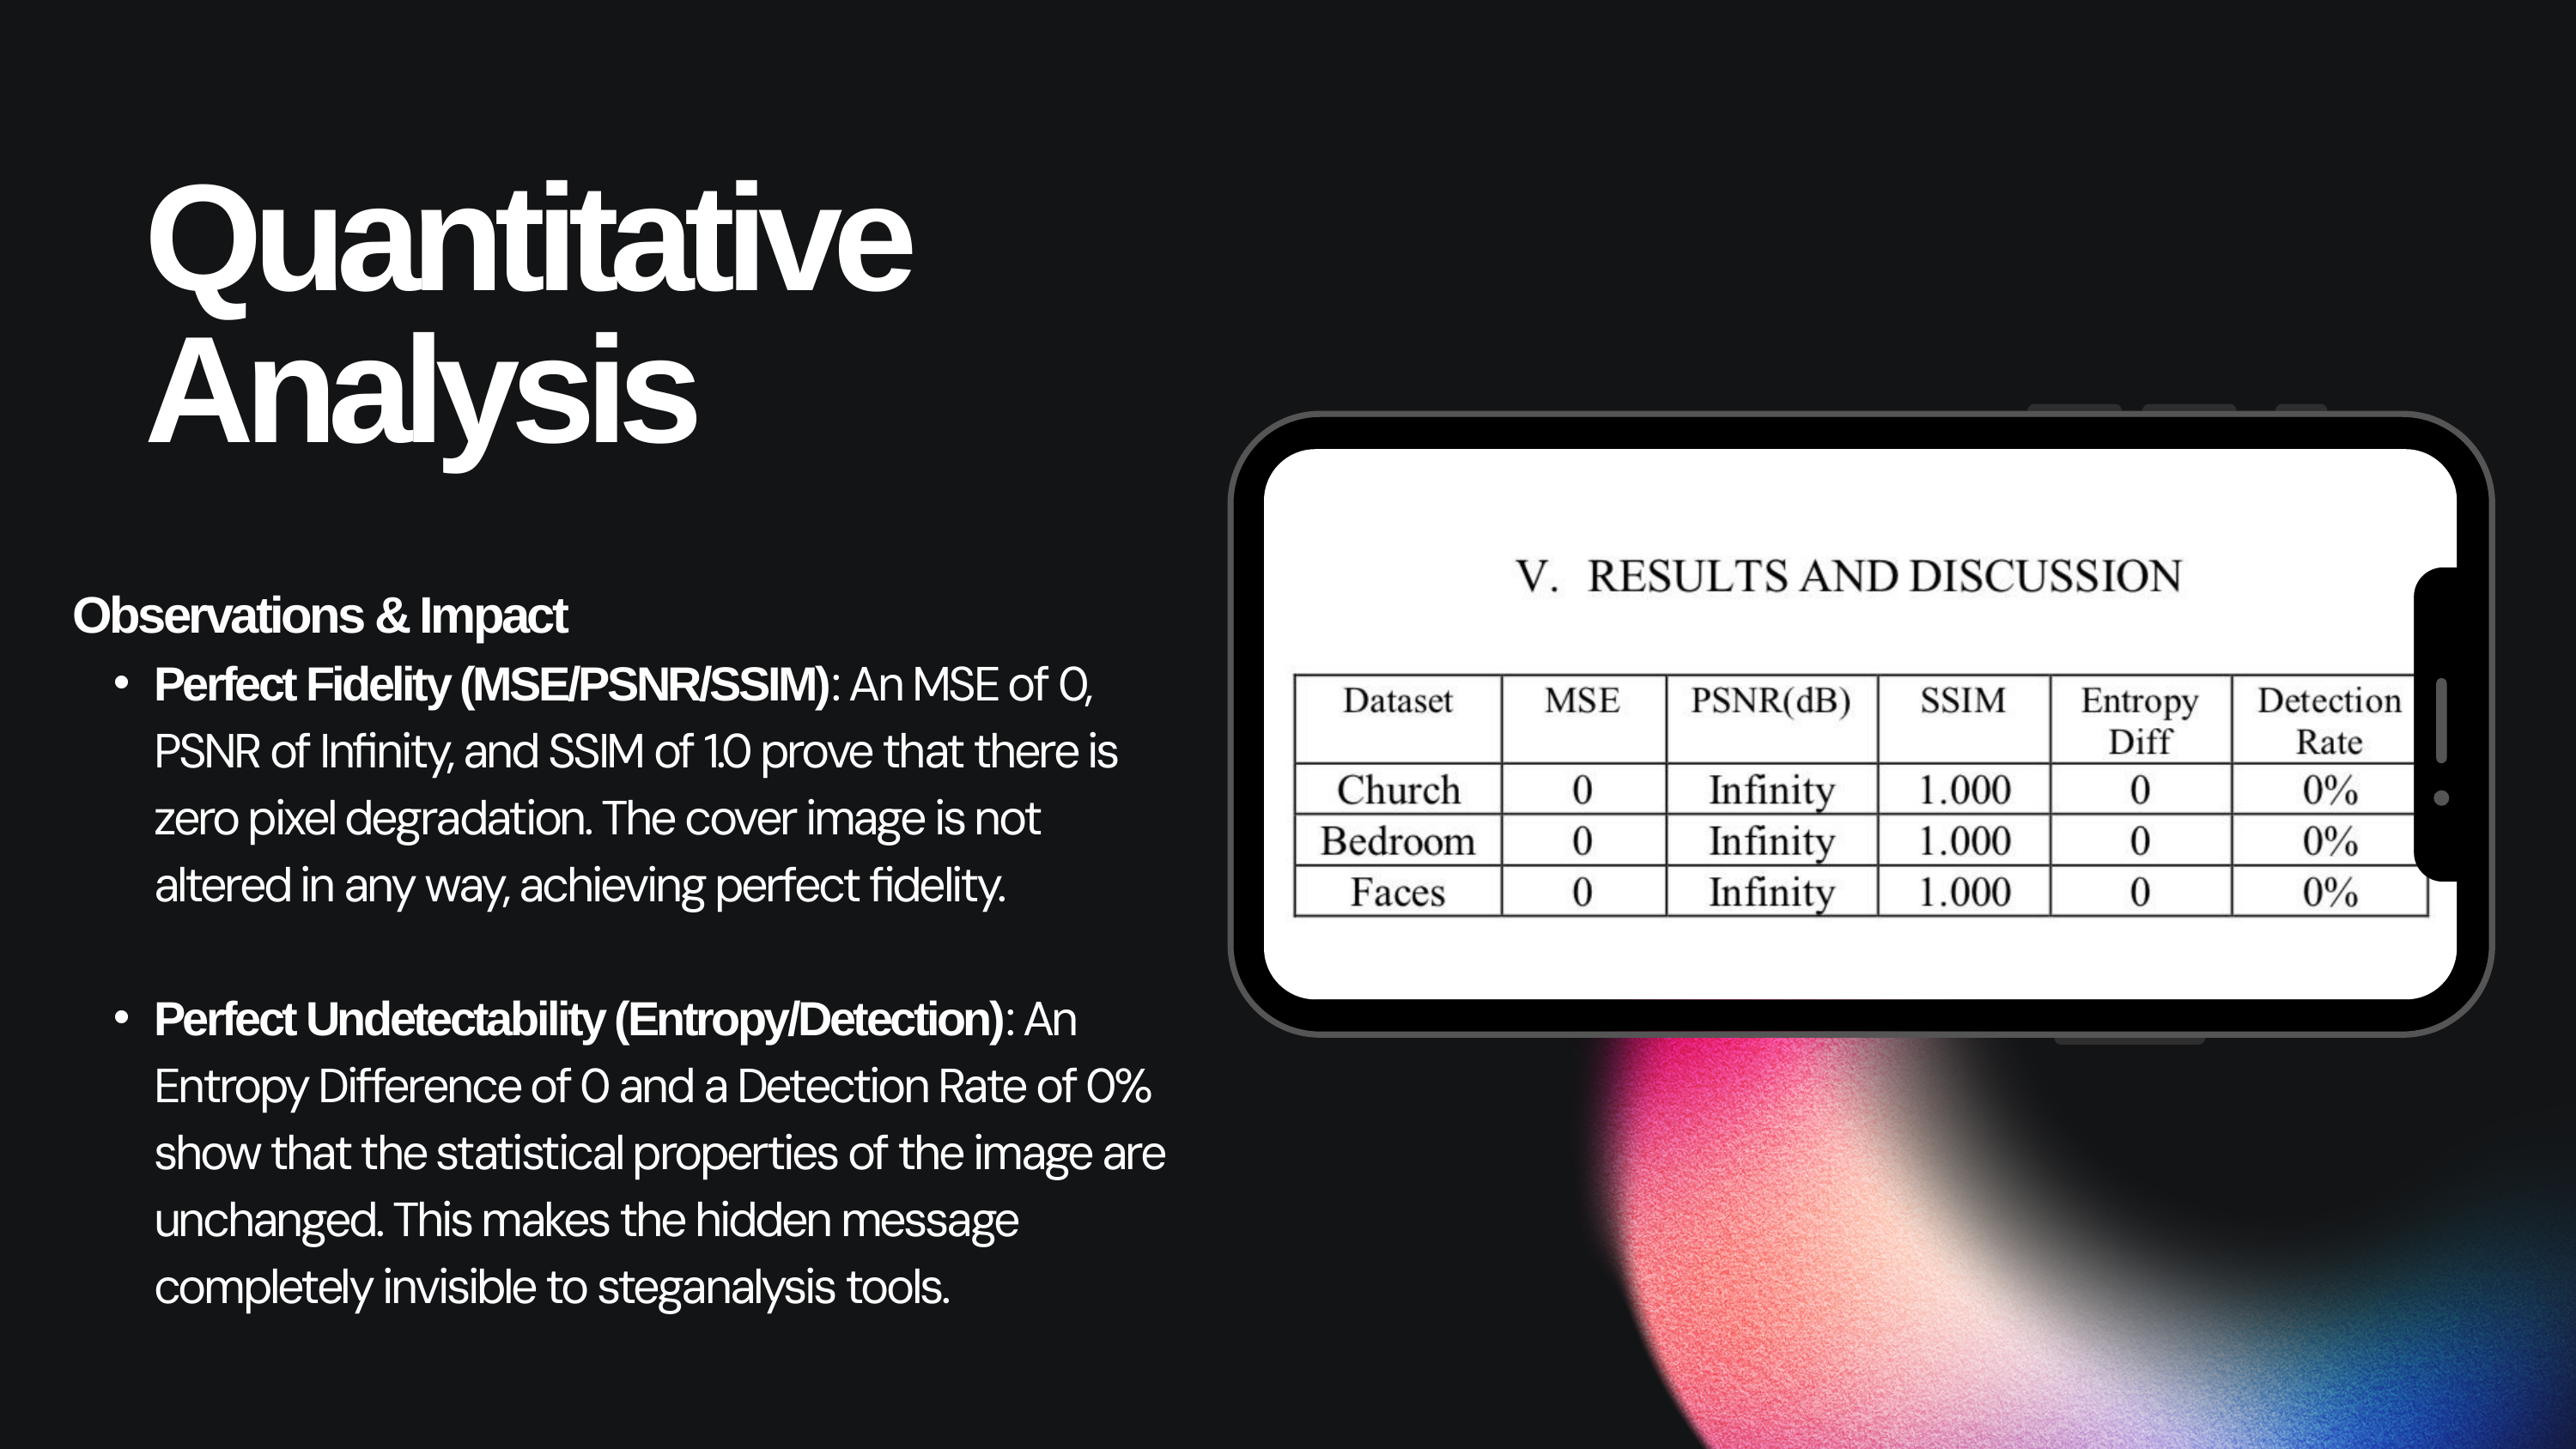

Quantitative Analysis

Observations & Impact
Perfect Fidelity (MSE/PSNR/SSIM): An MSE of 0, PSNR of Infinity, and SSIM of 1.0 prove that there is zero pixel degradation. The cover image is not altered in any way, achieving perfect fidelity.

Perfect Undetectability (Entropy/Detection): An Entropy Difference of 0 and a Detection Rate of 0% show that the statistical properties of the image are unchanged. This makes the hidden message completely invisible to steganalysis tools.